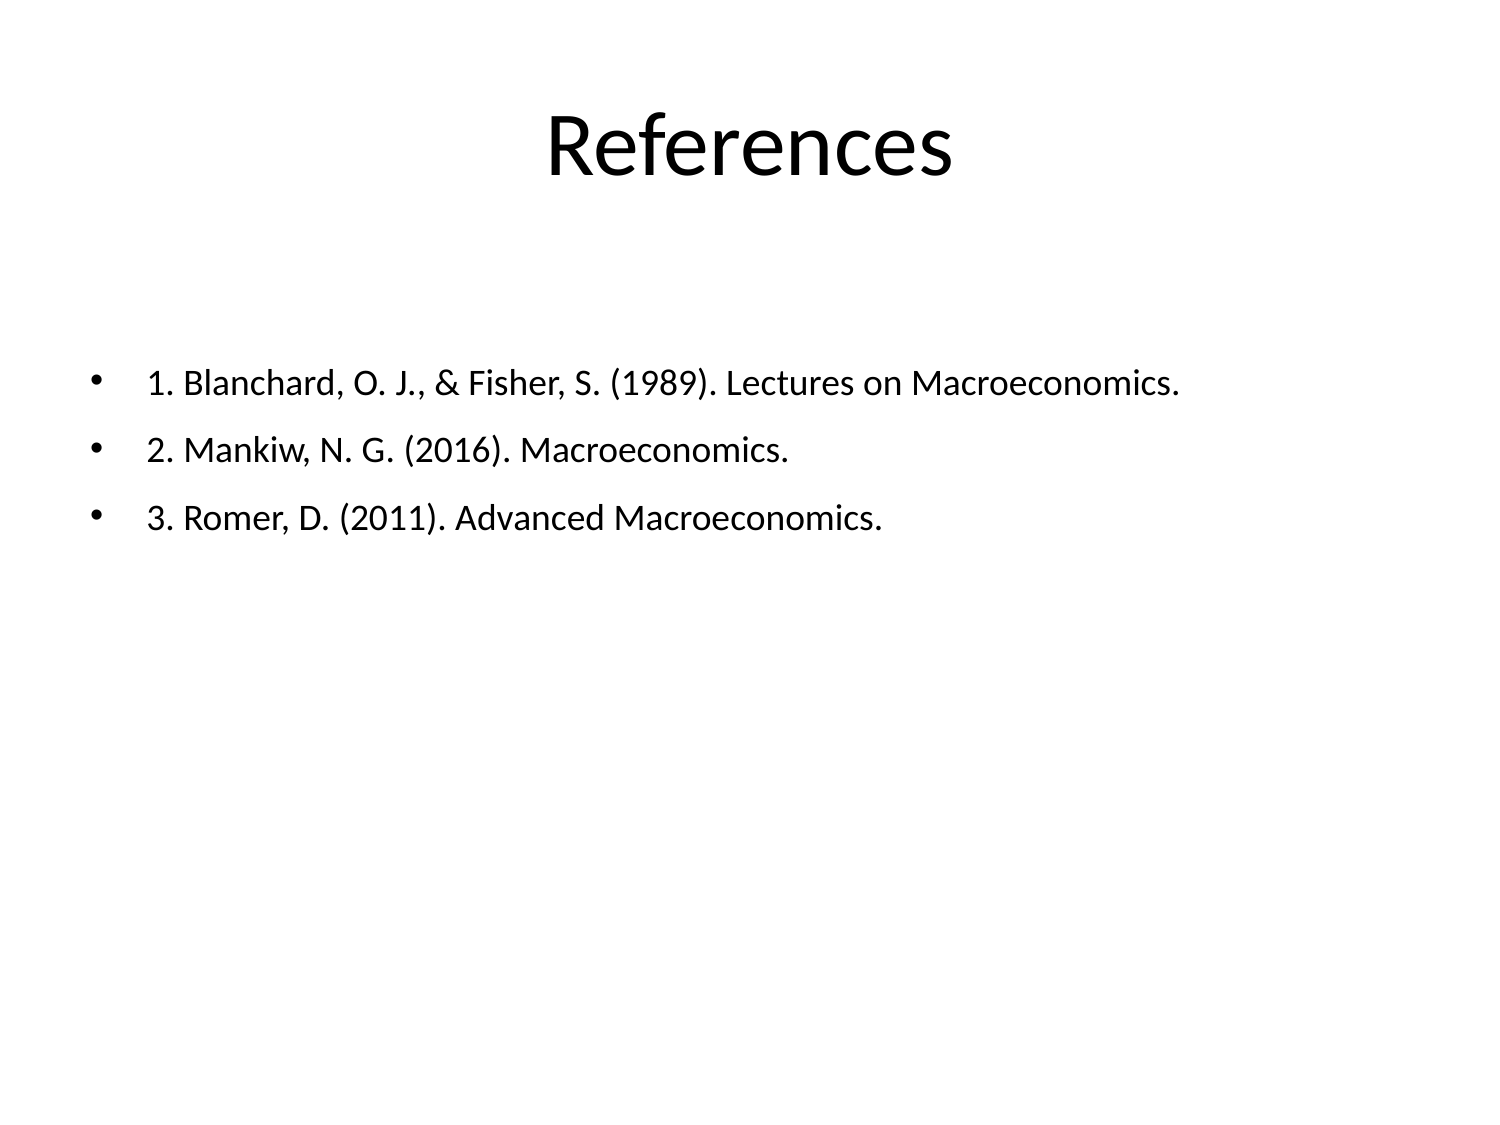

# References

1. Blanchard, O. J., & Fisher, S. (1989). Lectures on Macroeconomics.
2. Mankiw, N. G. (2016). Macroeconomics.
3. Romer, D. (2011). Advanced Macroeconomics.